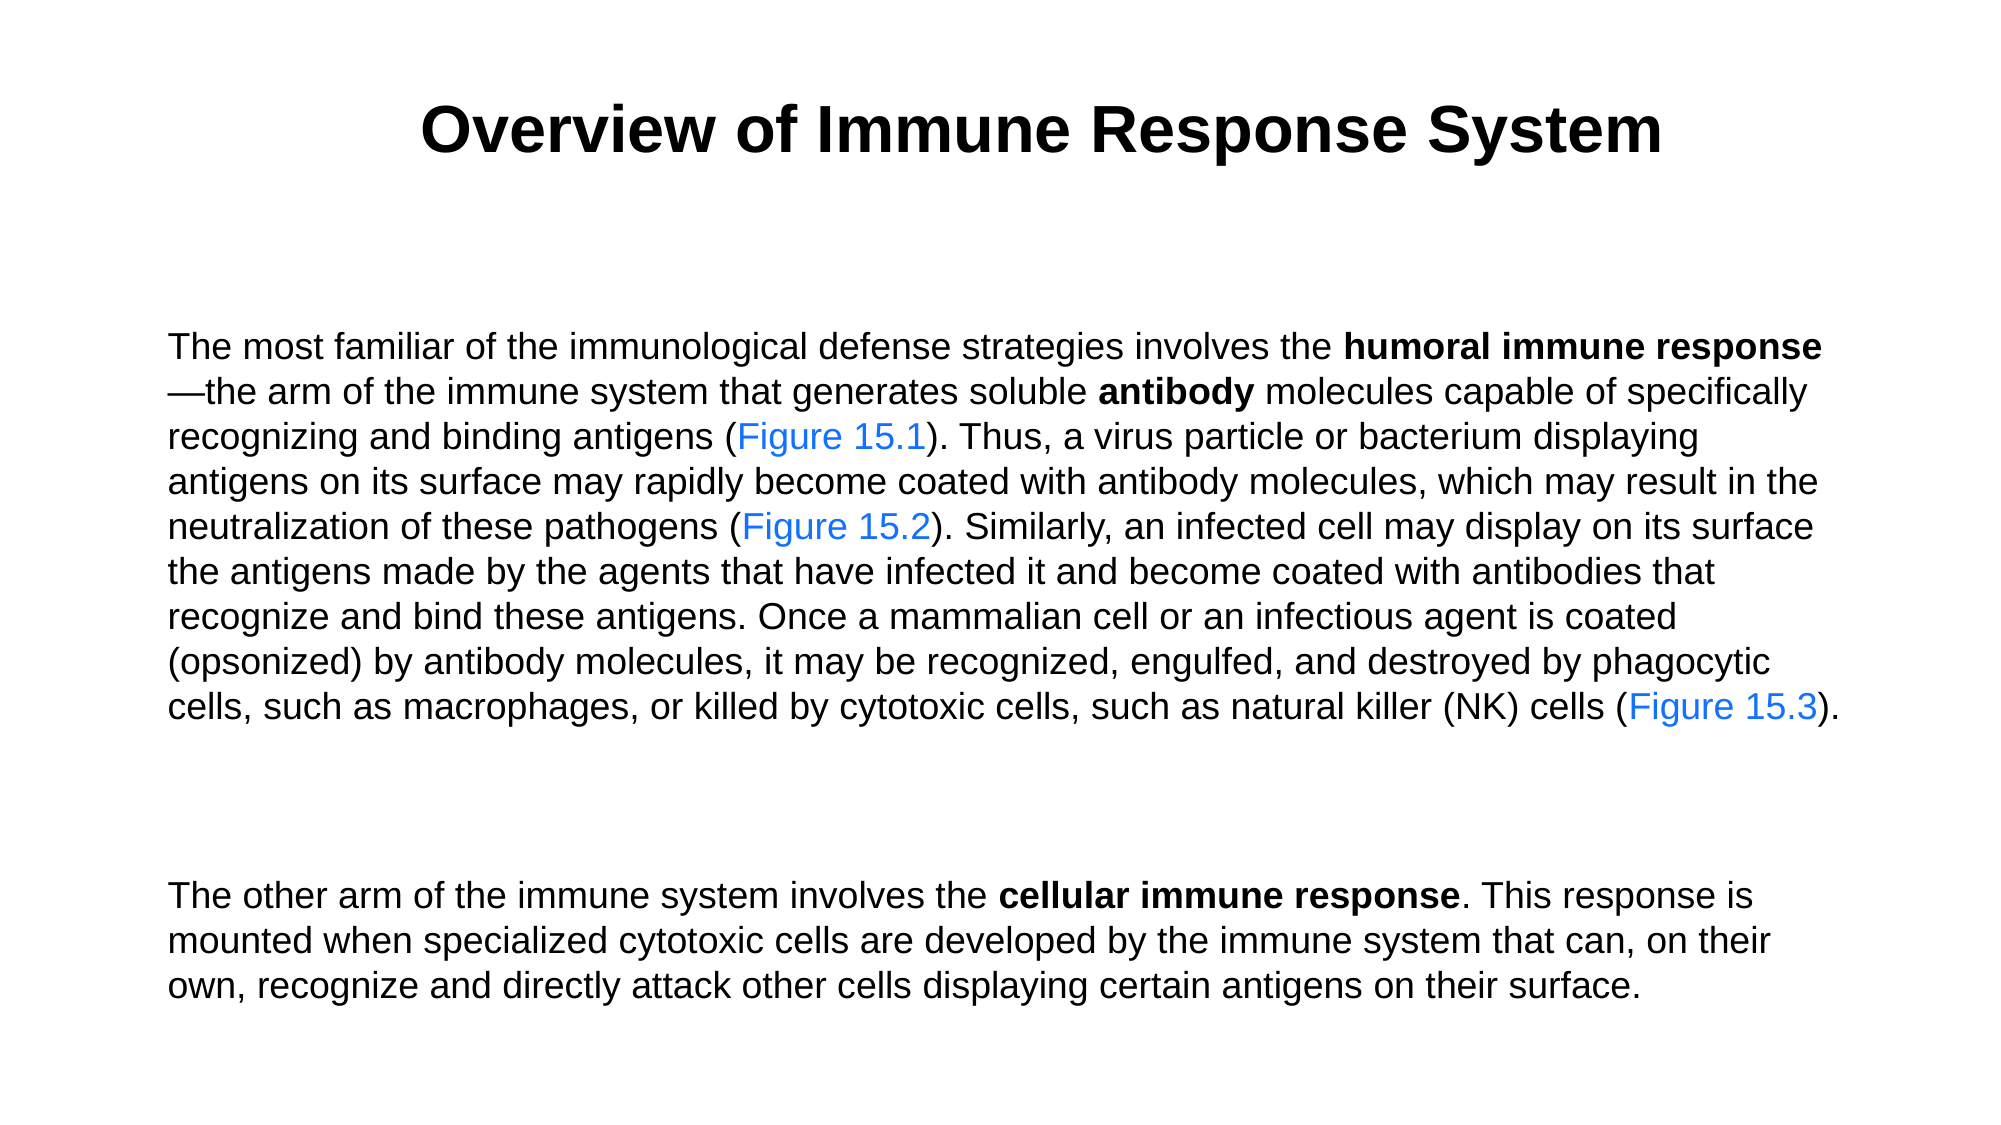

Overview of Immune Response System
The most familiar of the immunological defense strategies involves the humoral immune response—the arm of the immune system that generates soluble antibody molecules capable of specifically recognizing and binding antigens (Figure 15.1). Thus, a virus particle or bacterium displaying antigens on its surface may rapidly become coated with antibody molecules, which may result in the neutralization of these pathogens (Figure 15.2). Similarly, an infected cell may display on its surface the antigens made by the agents that have infected it and become coated with antibodies that recognize and bind these antigens. Once a mammalian cell or an infectious agent is coated (opsonized) by antibody molecules, it may be recognized, engulfed, and destroyed by phagocytic cells, such as macrophages, or killed by cytotoxic cells, such as natural killer (NK) cells (Figure 15.3).
The other arm of the immune system involves the cellular immune response. This response is mounted when specialized cytotoxic cells are developed by the immune system that can, on their own, recognize and directly attack other cells displaying certain antigens on their surface.